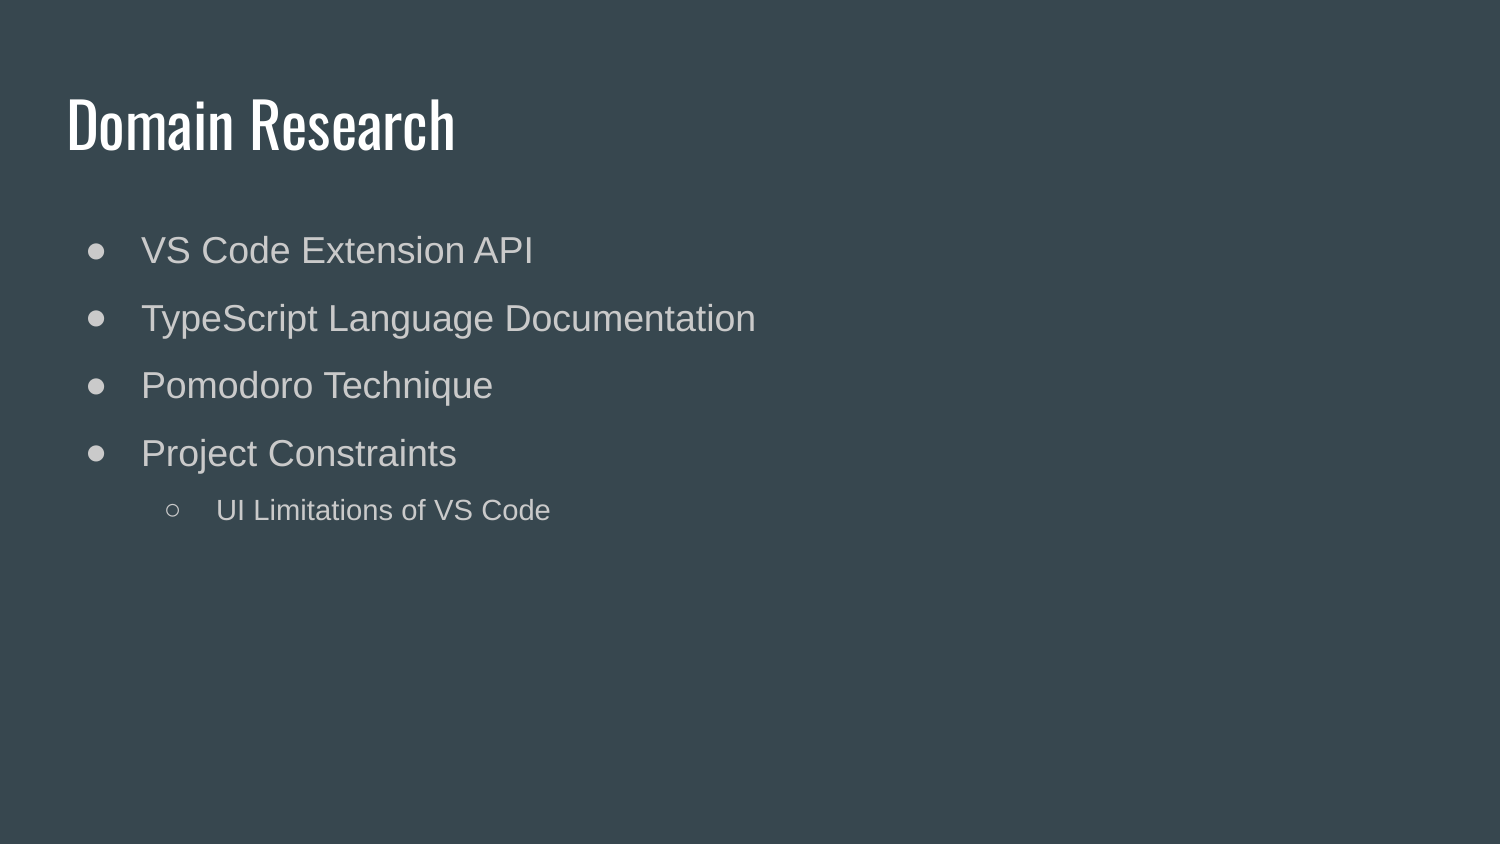

# Domain Research
VS Code Extension API
TypeScript Language Documentation
Pomodoro Technique
Project Constraints
UI Limitations of VS Code